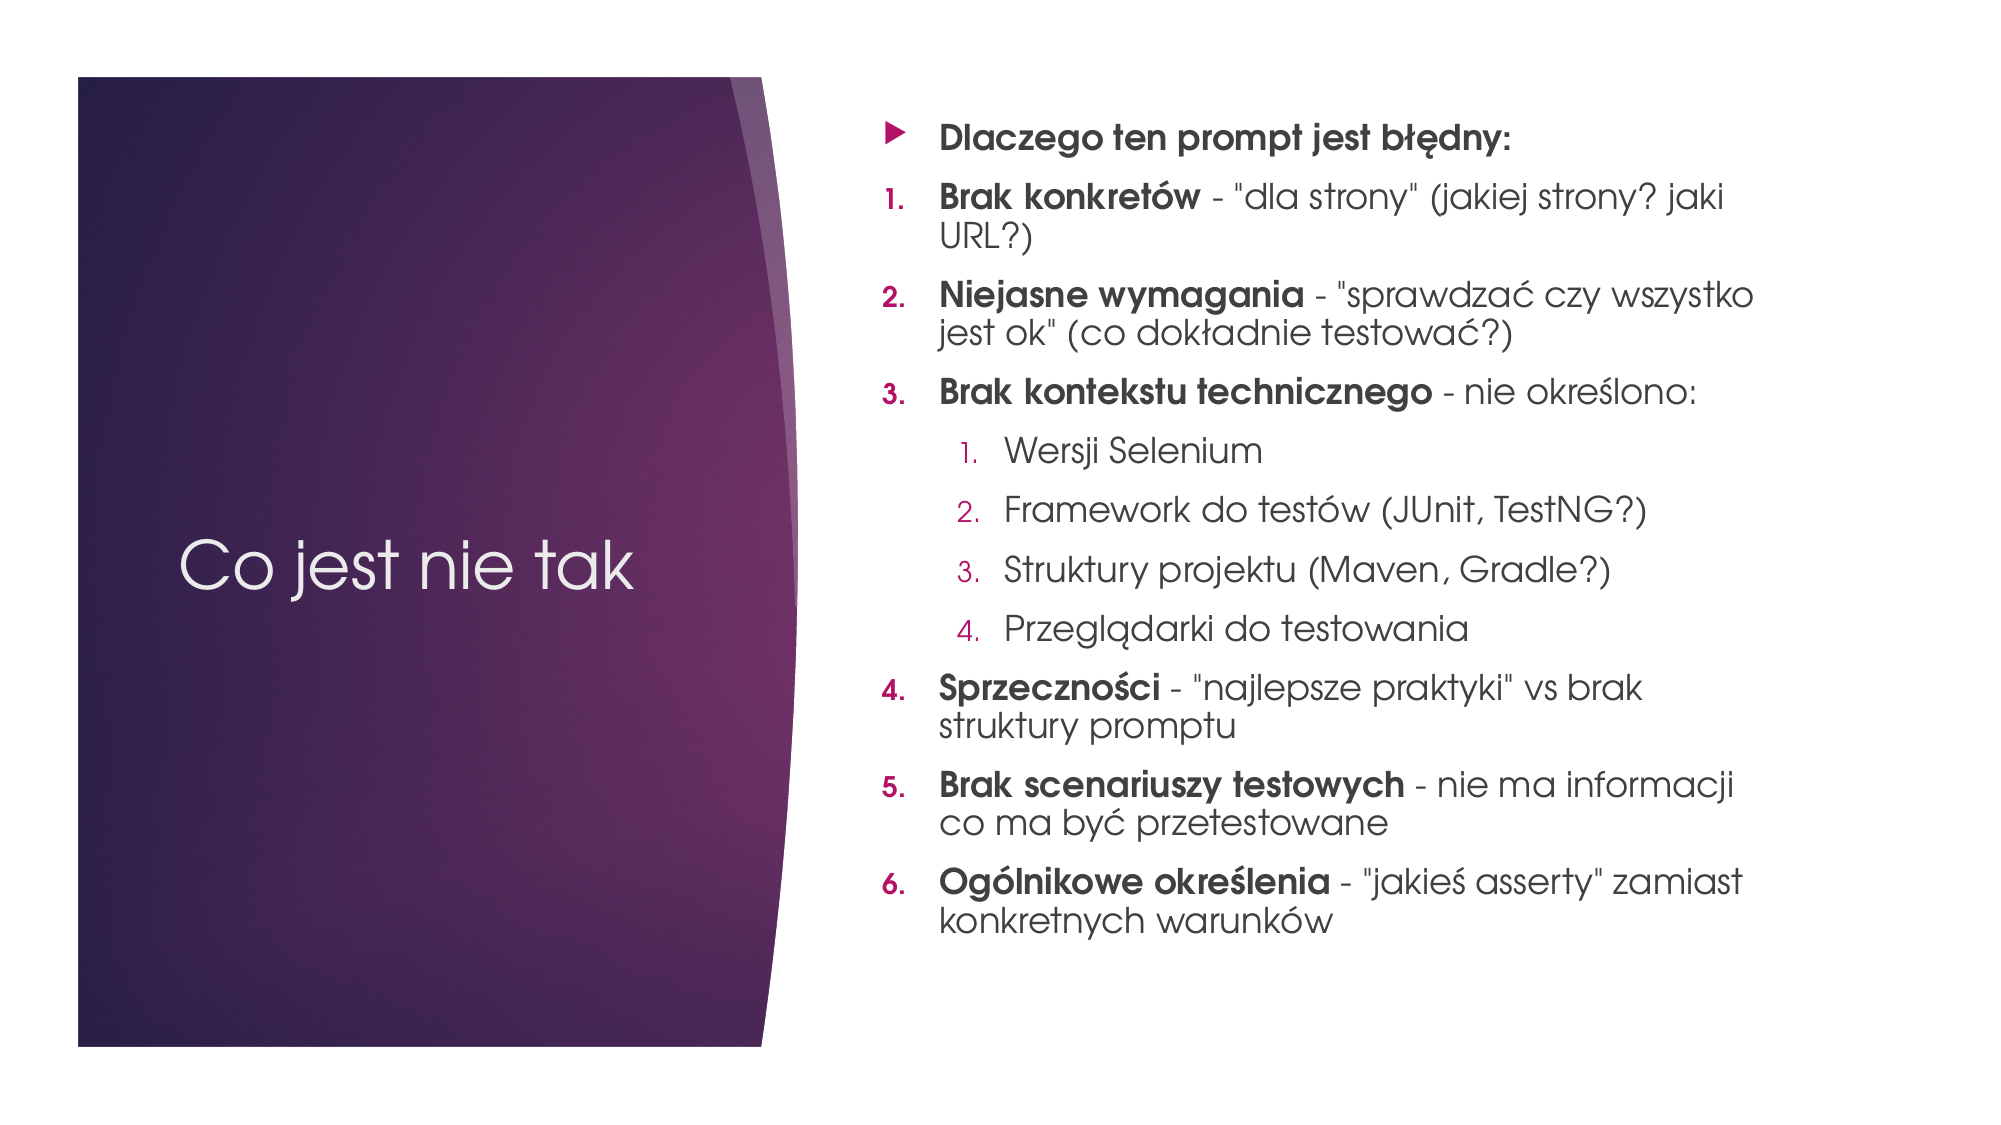

Dlaczego ten prompt jest błędny:
Brak konkretów - "dla strony" (jakiej strony? jaki URL?)
Niejasne wymagania - "sprawdzać czy wszystko jest ok" (co dokładnie testować?)
Brak kontekstu technicznego - nie określono:
Wersji Selenium
Framework do testów (JUnit, TestNG?)
Struktury projektu (Maven, Gradle?)
Przeglądarki do testowania
Sprzeczności - "najlepsze praktyki" vs brak struktury promptu
Brak scenariuszy testowych - nie ma informacji co ma być przetestowane
Ogólnikowe określenia - "jakieś asserty" zamiast konkretnych warunków

# Co jest nie tak